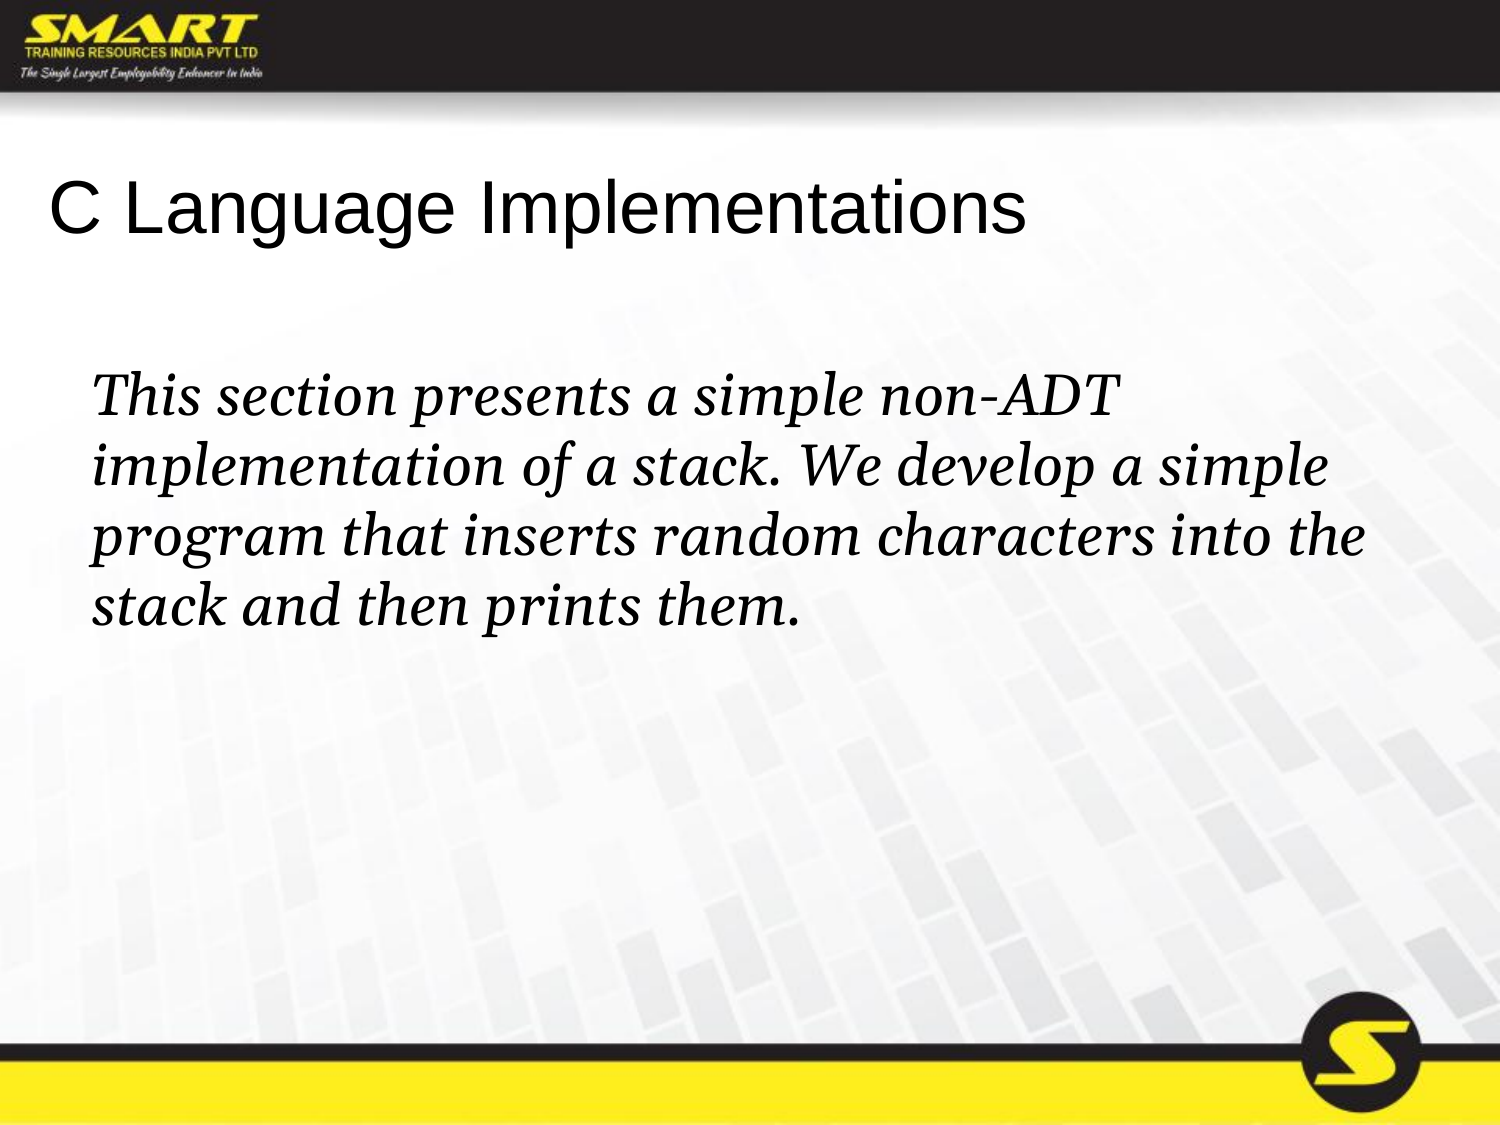

C Language Implementations
This section presents a simple non-ADT implementation of a stack. We develop a simple program that inserts random characters into the stack and then prints them.